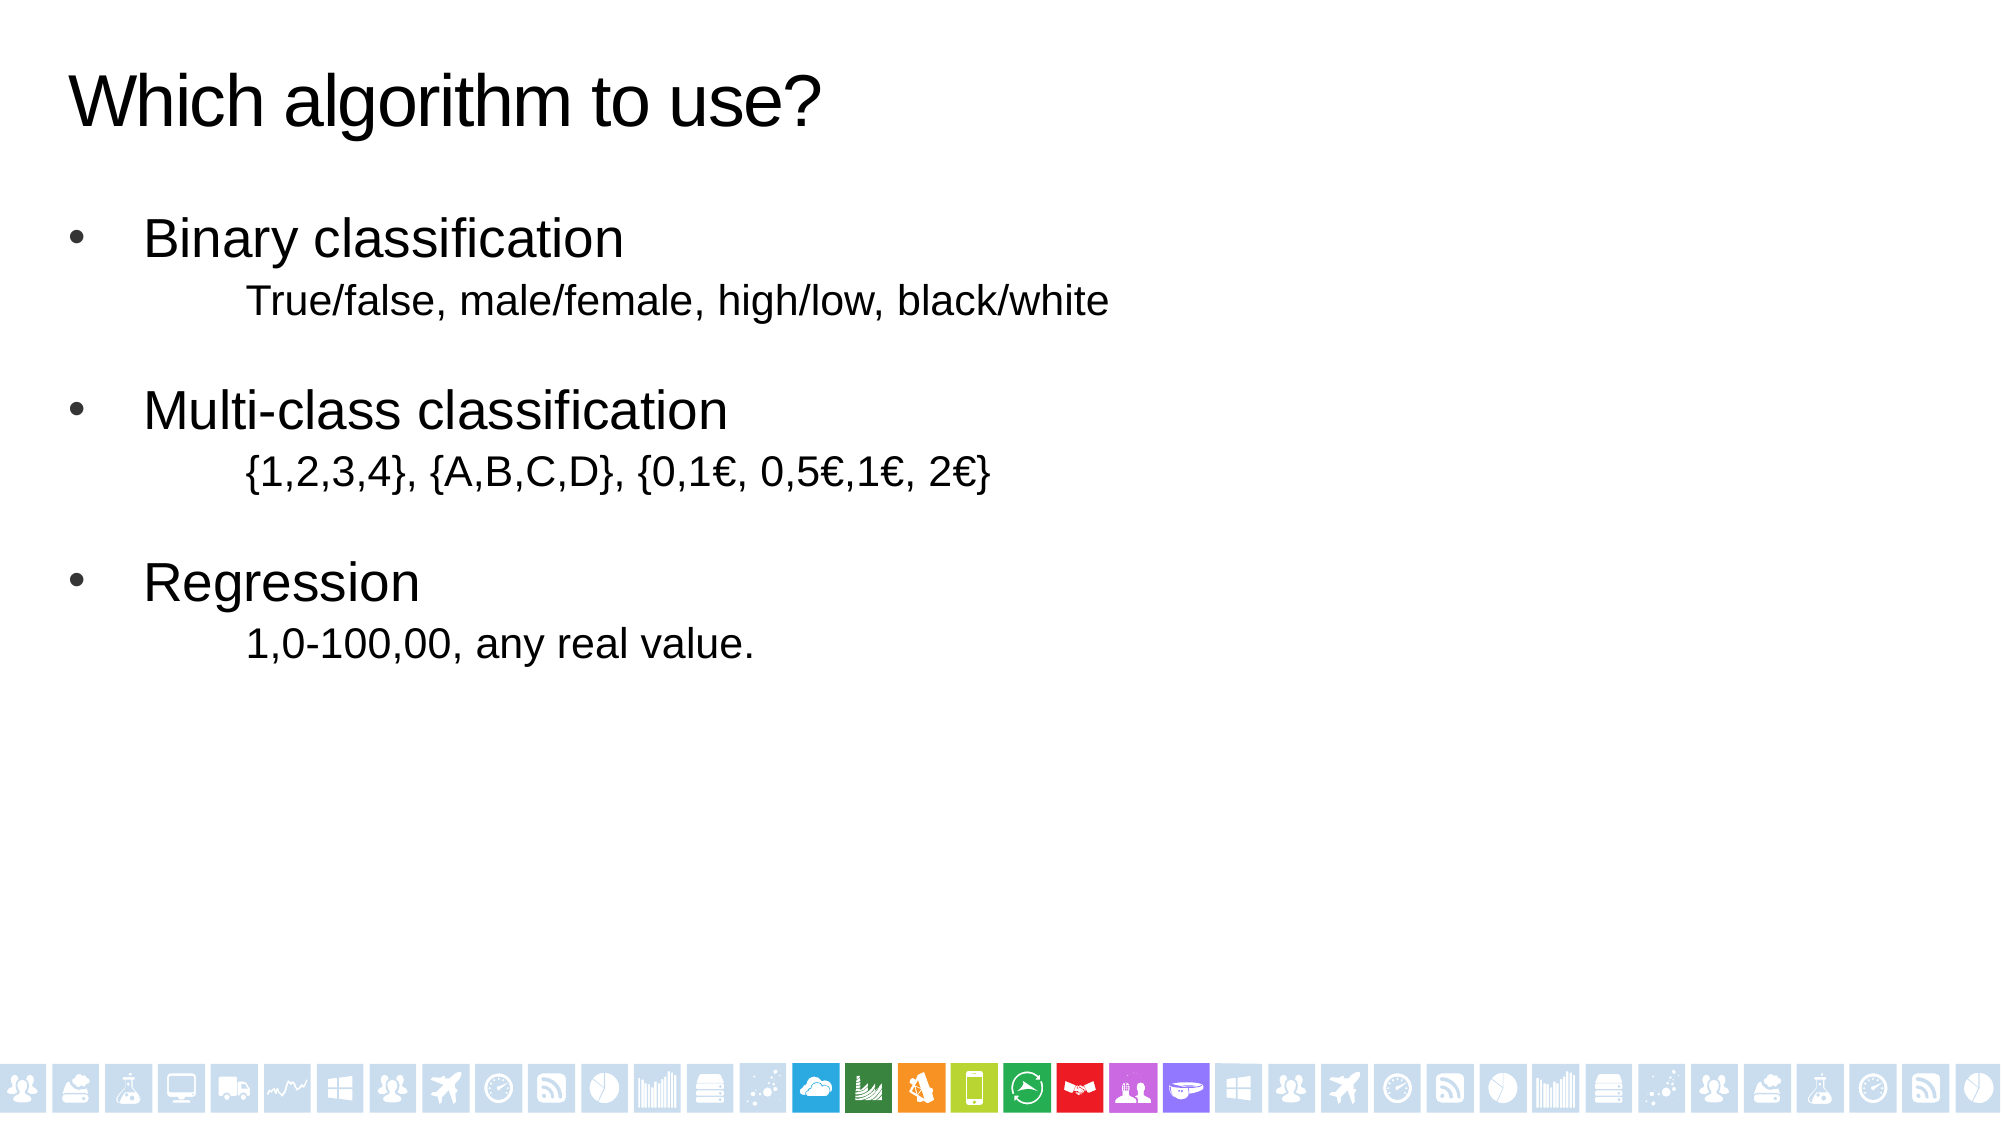

# Which algorithm to use?
Binary classification
	True/false, male/female, high/low, black/white
Multi-class classification
	{1,2,3,4}, {A,B,C,D}, {0,1€, 0,5€,1€, 2€}
Regression
	1,0-100,00, any real value.